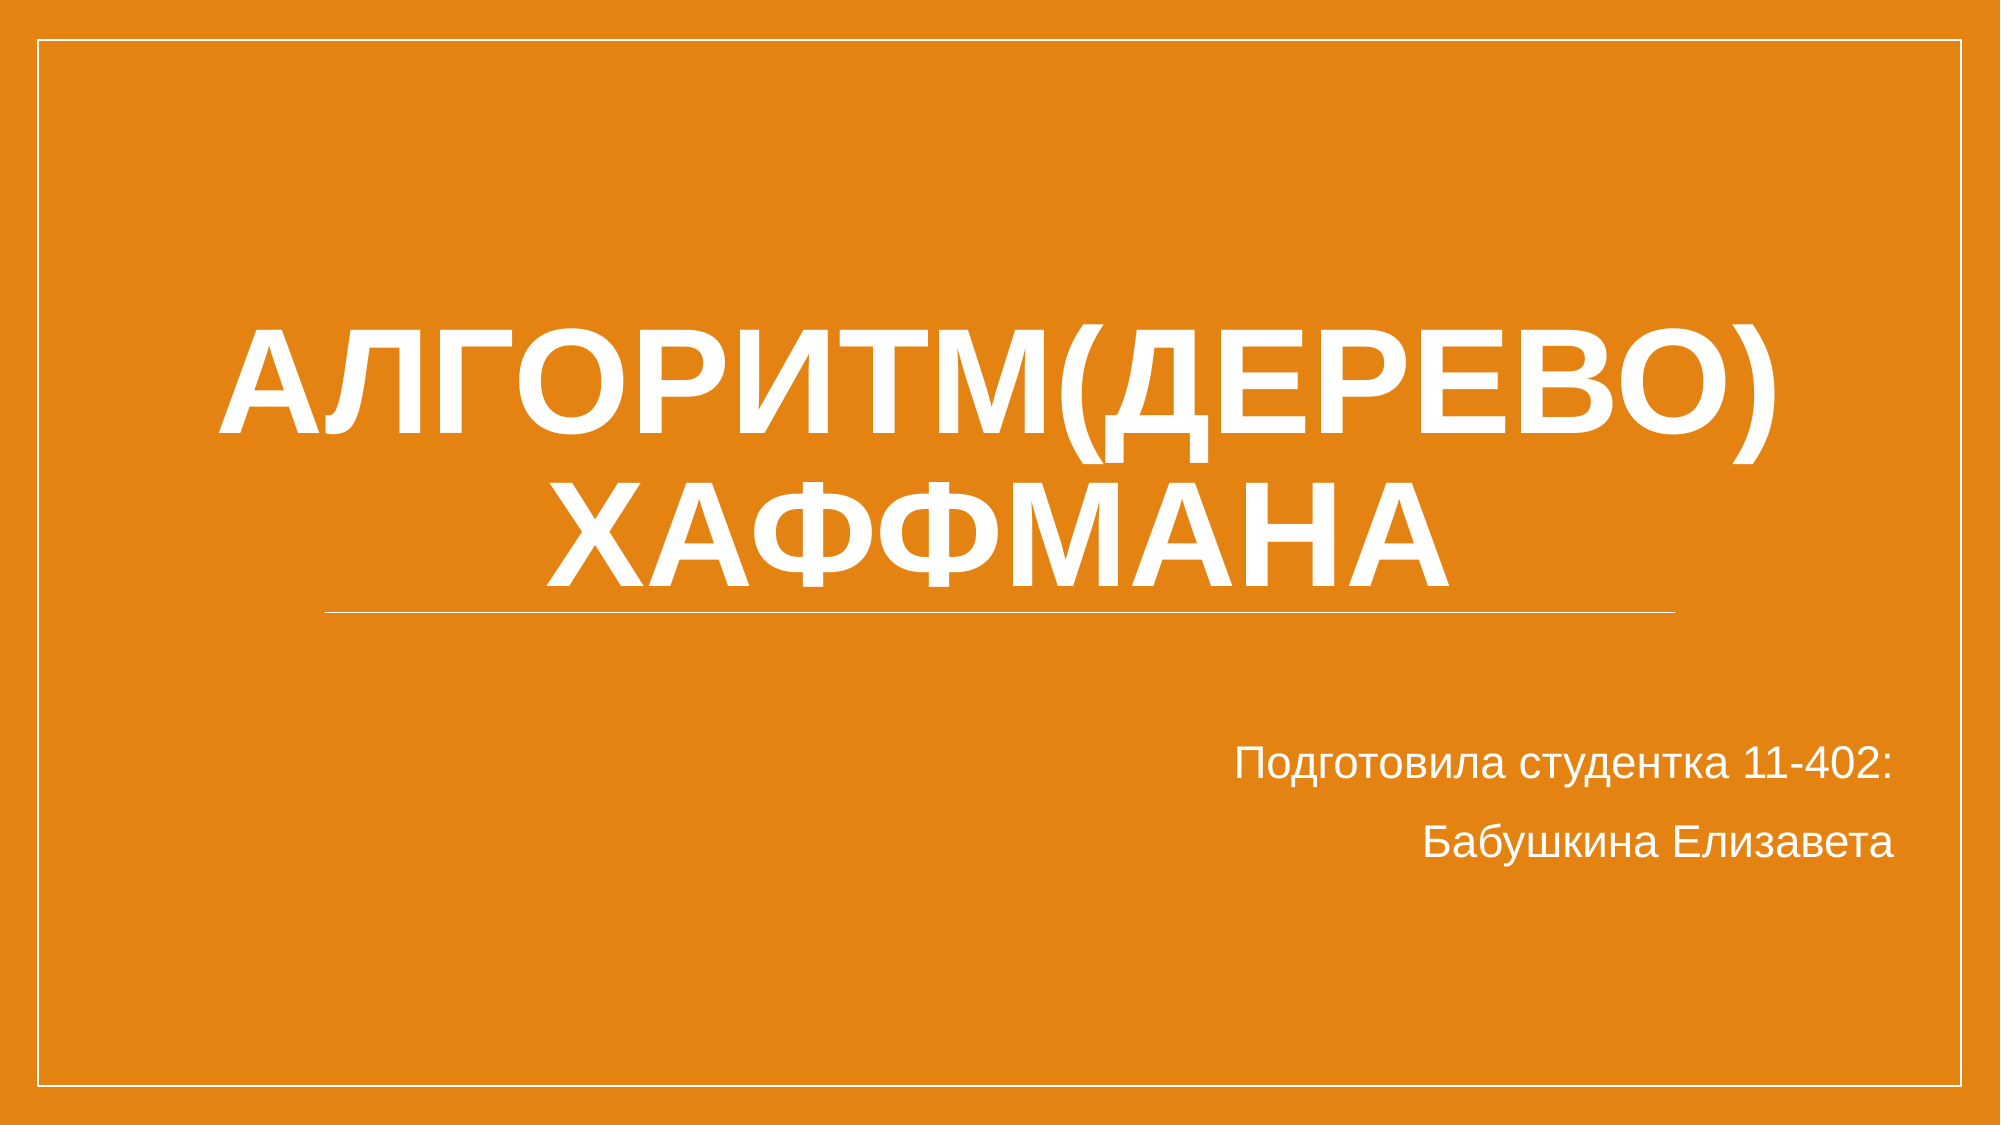

# Алгоритм(дерево) Хаффмана
Подготовила студентка 11-402:
Бабушкина Елизавета